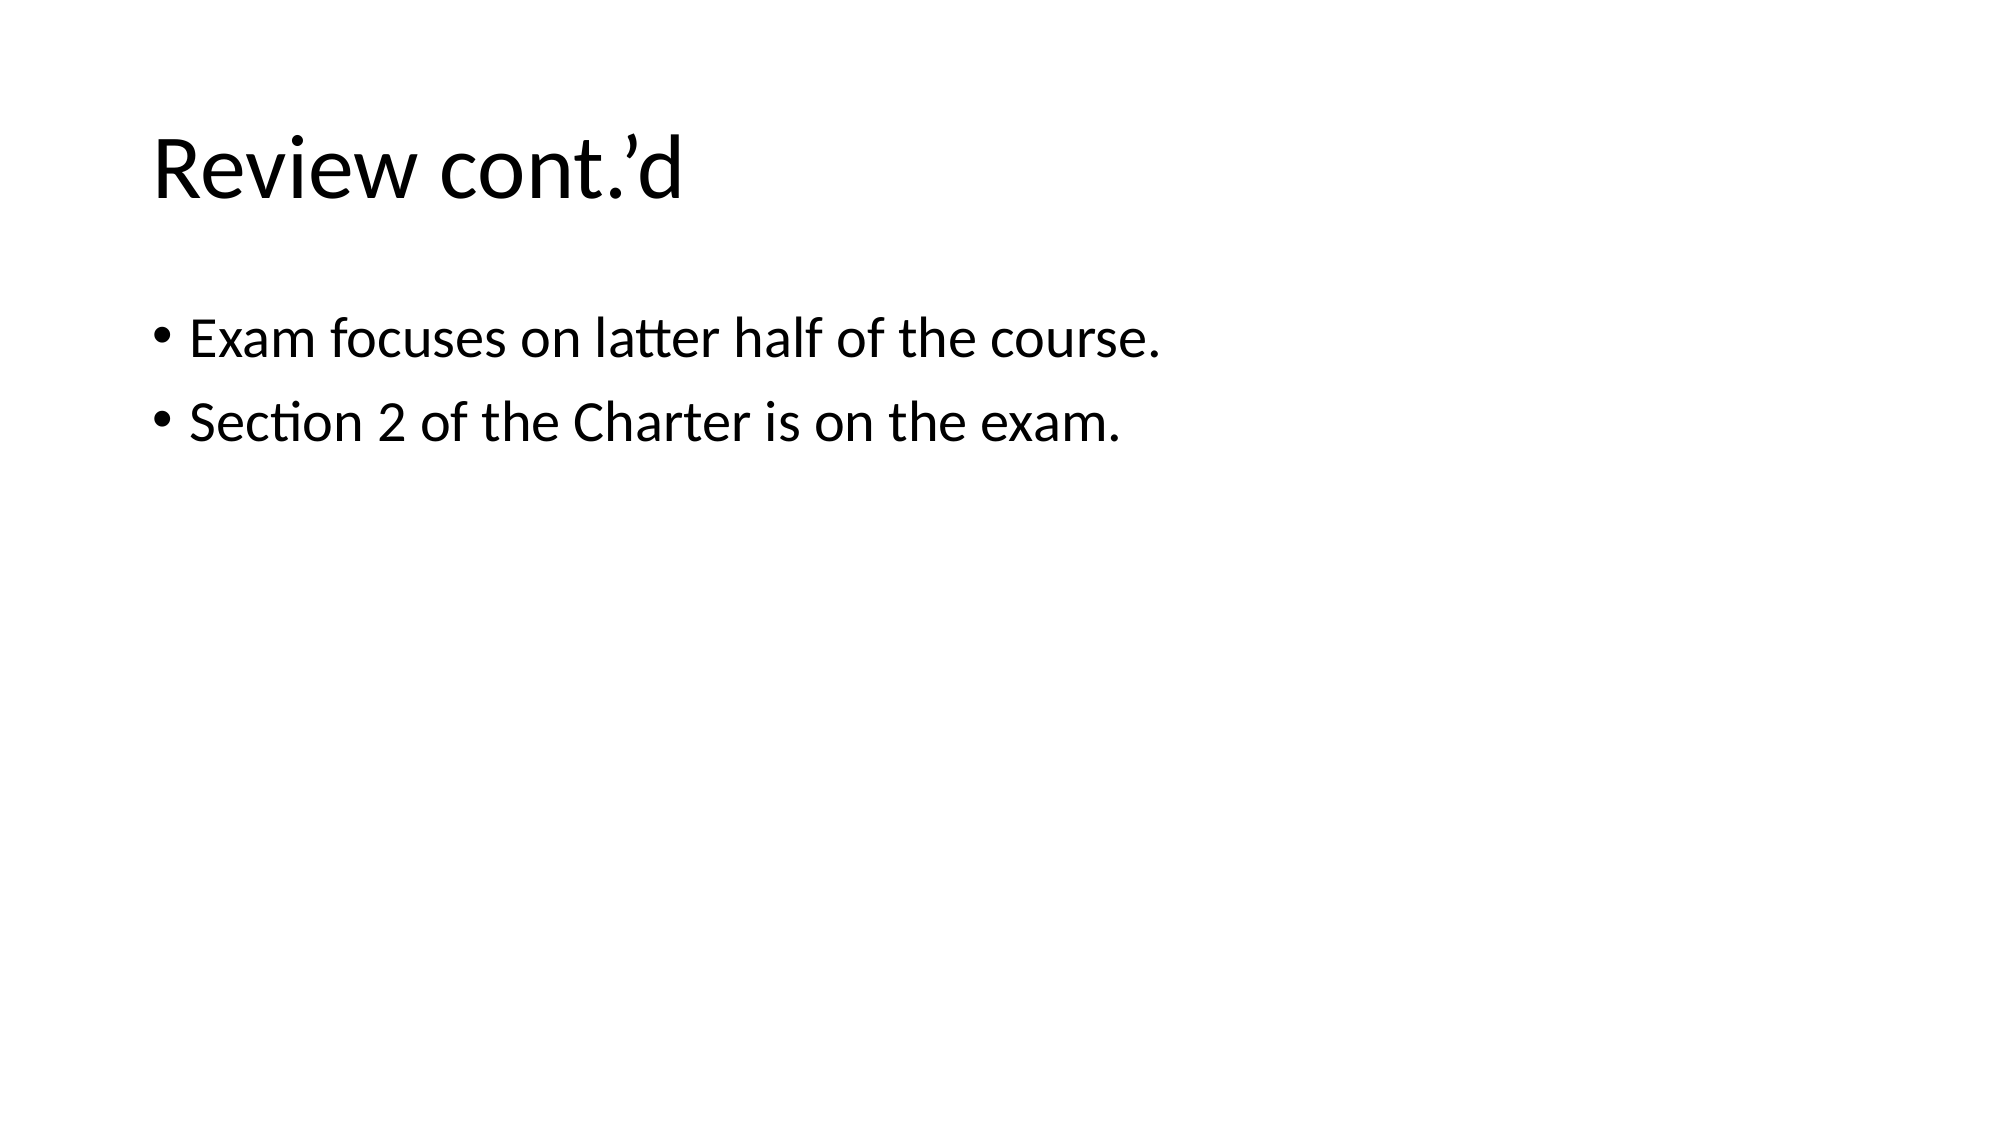

# Review cont.’d
Exam focuses on latter half of the course.
Section 2 of the Charter is on the exam.